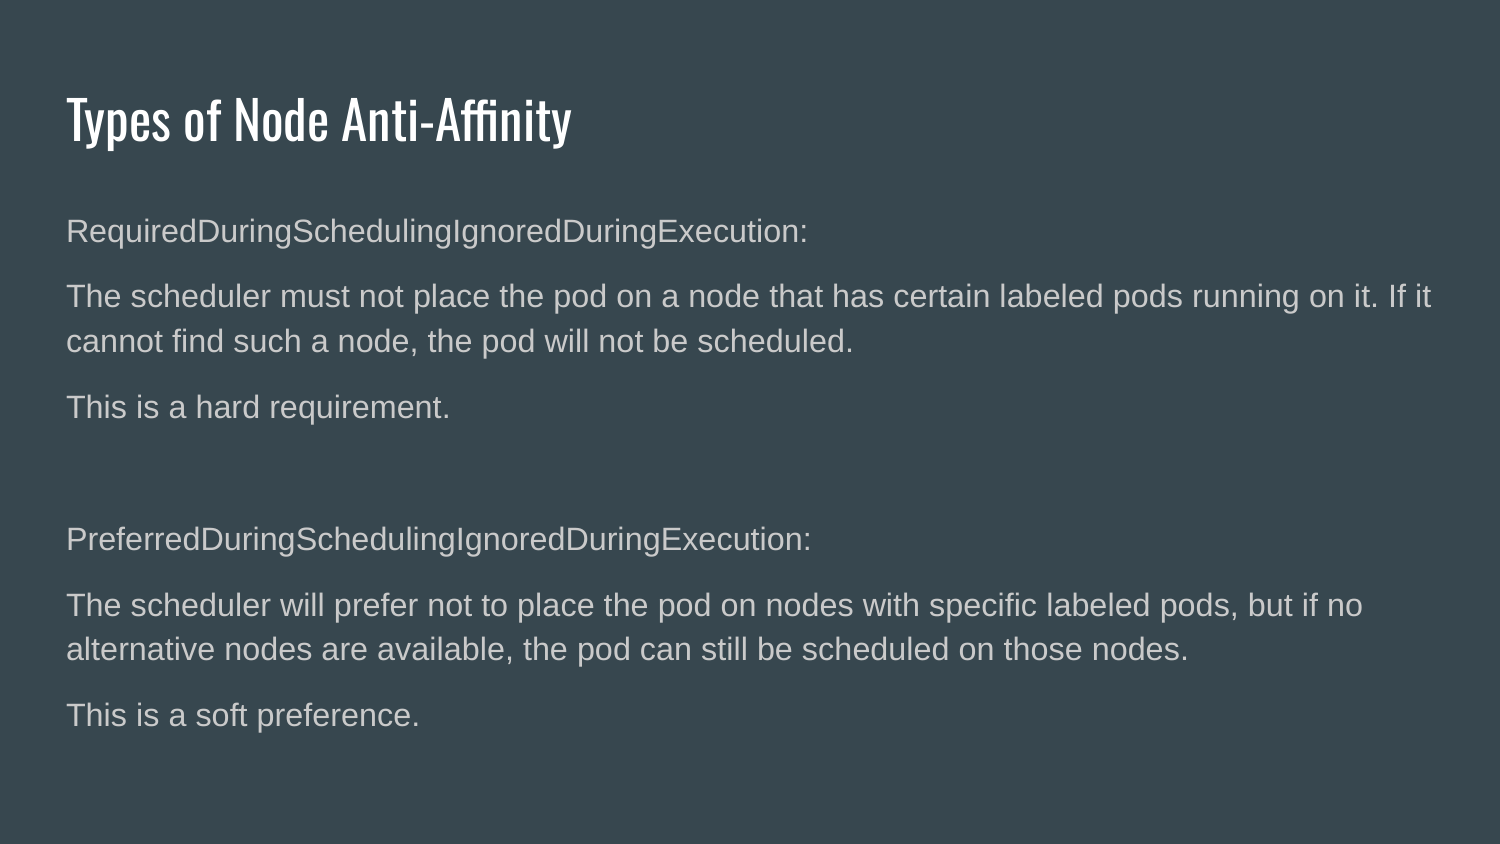

# Types of Node Anti-Affinity
RequiredDuringSchedulingIgnoredDuringExecution:
The scheduler must not place the pod on a node that has certain labeled pods running on it. If it cannot find such a node, the pod will not be scheduled.
This is a hard requirement.

PreferredDuringSchedulingIgnoredDuringExecution:
The scheduler will prefer not to place the pod on nodes with specific labeled pods, but if no alternative nodes are available, the pod can still be scheduled on those nodes.
This is a soft preference.